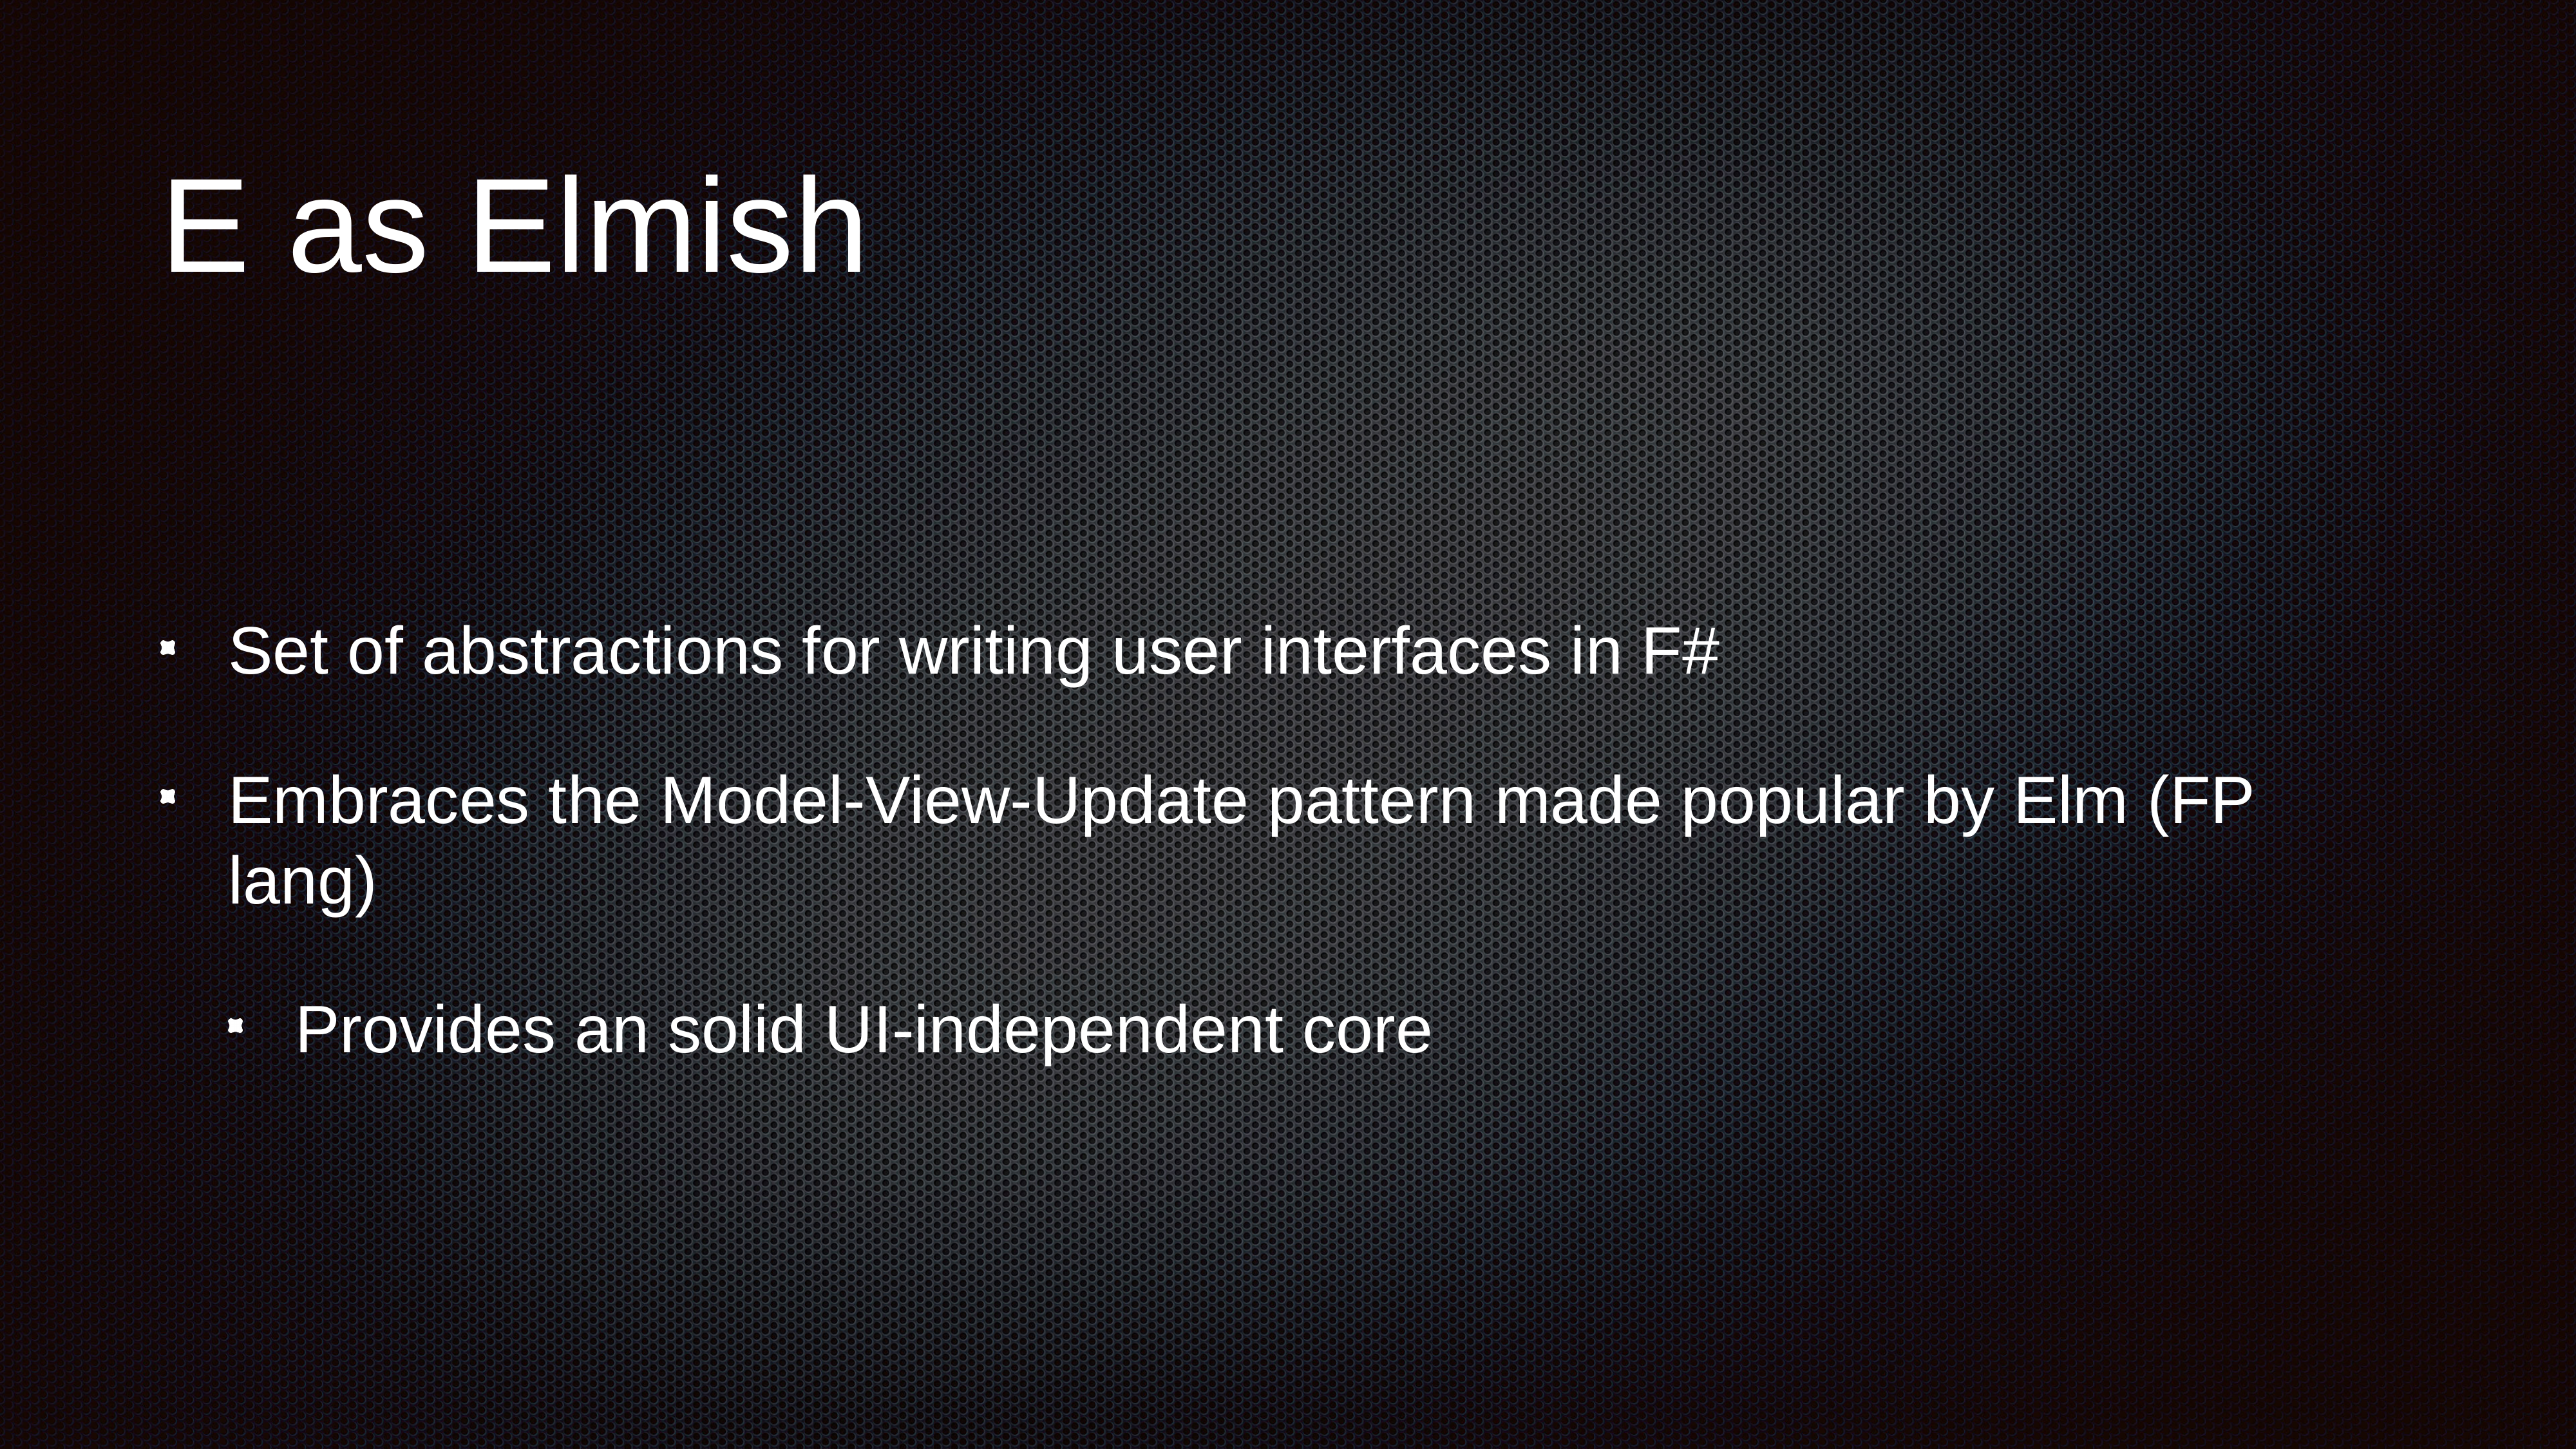

# E as Elmish
Set of abstractions for writing user interfaces in F#
Embraces the Model-View-Update pattern made popular by Elm (FP lang)
Provides an solid UI-independent core